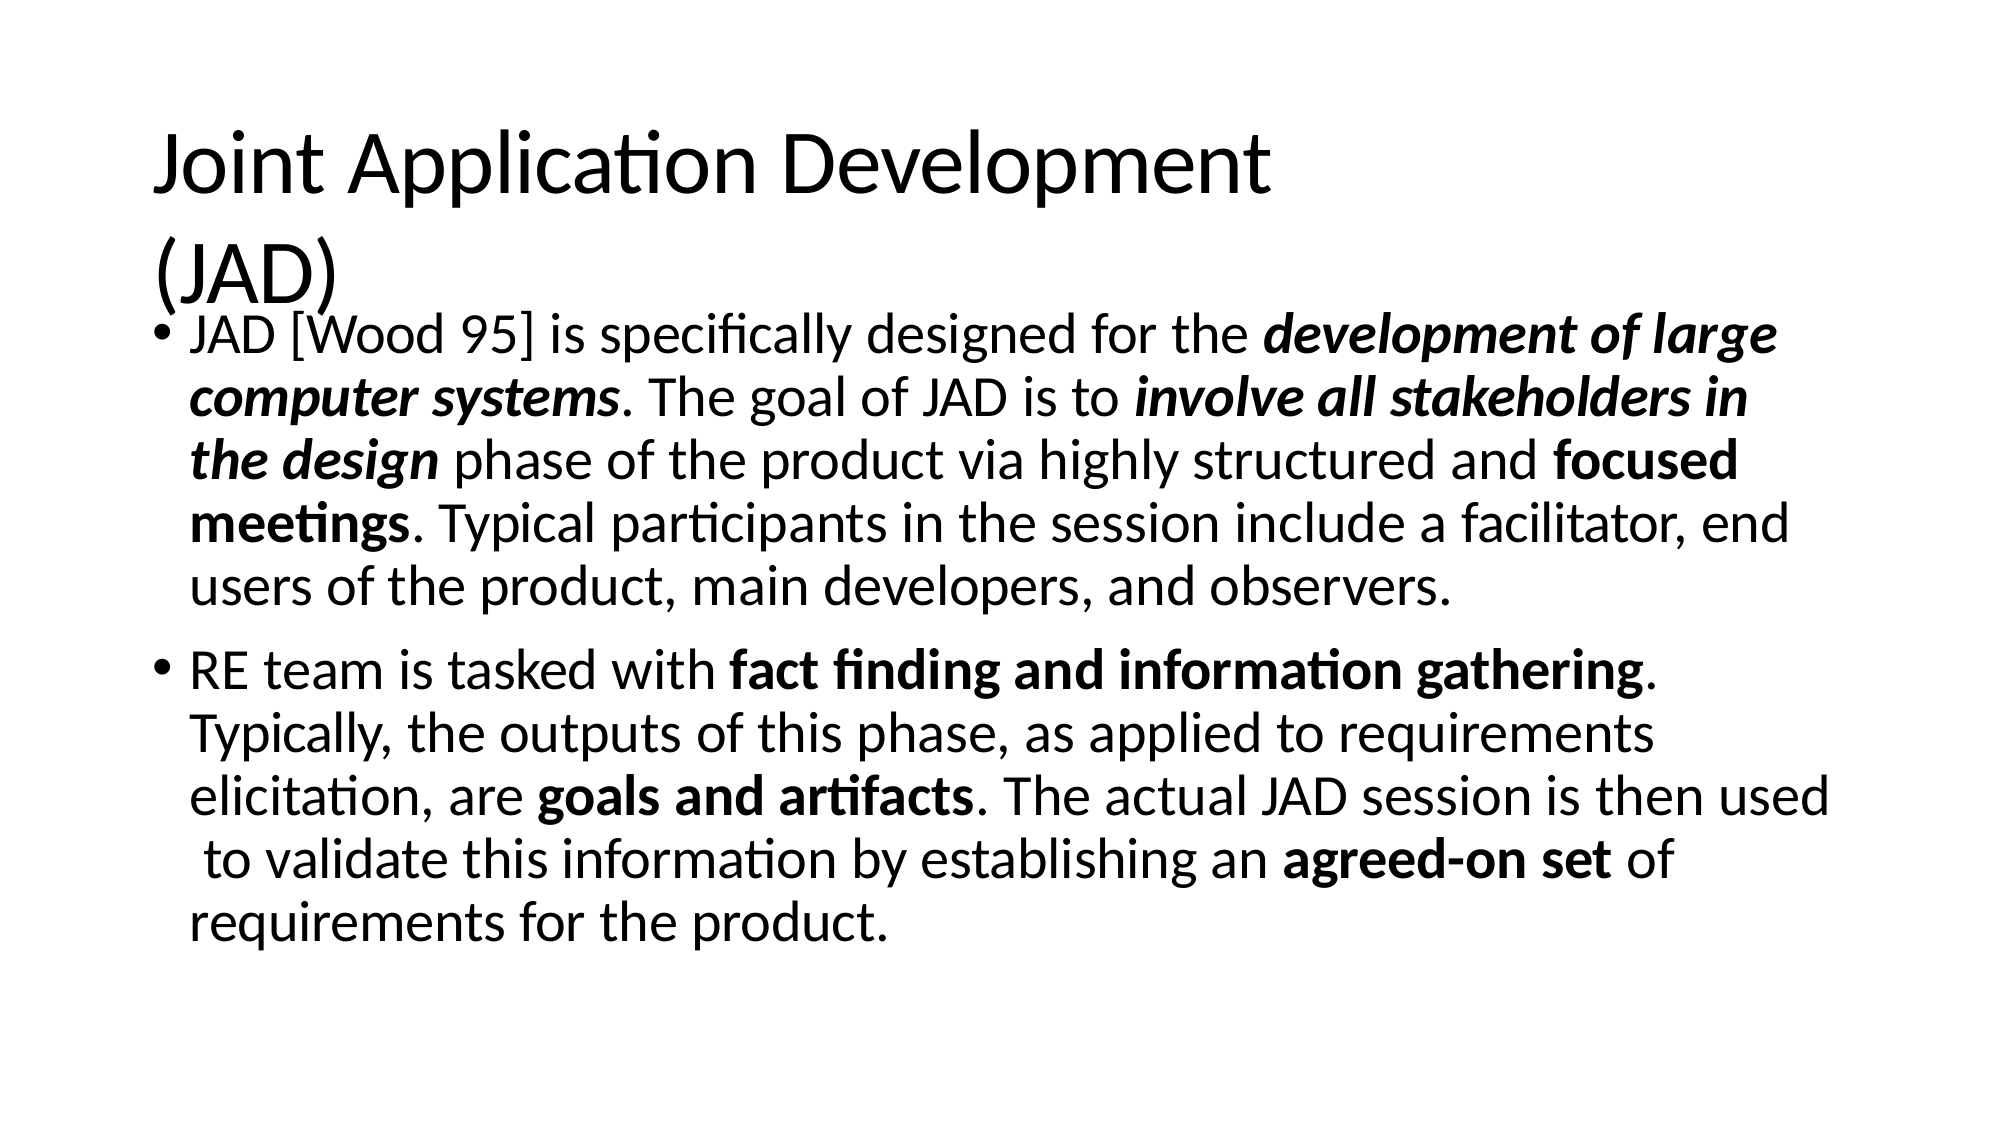

# Joint Application Development (JAD)
JAD [Wood 95] is specifically designed for the development of large  computer systems. The goal of JAD is to involve all stakeholders in  the design phase of the product via highly structured and focused  meetings. Typical participants in the session include a facilitator, end  users of the product, main developers, and observers.
RE team is tasked with fact finding and information gathering.  Typically, the outputs of this phase, as applied to requirements  elicitation, are goals and artifacts. The actual JAD session is then used  to validate this information by establishing an agreed-on set of  requirements for the product.